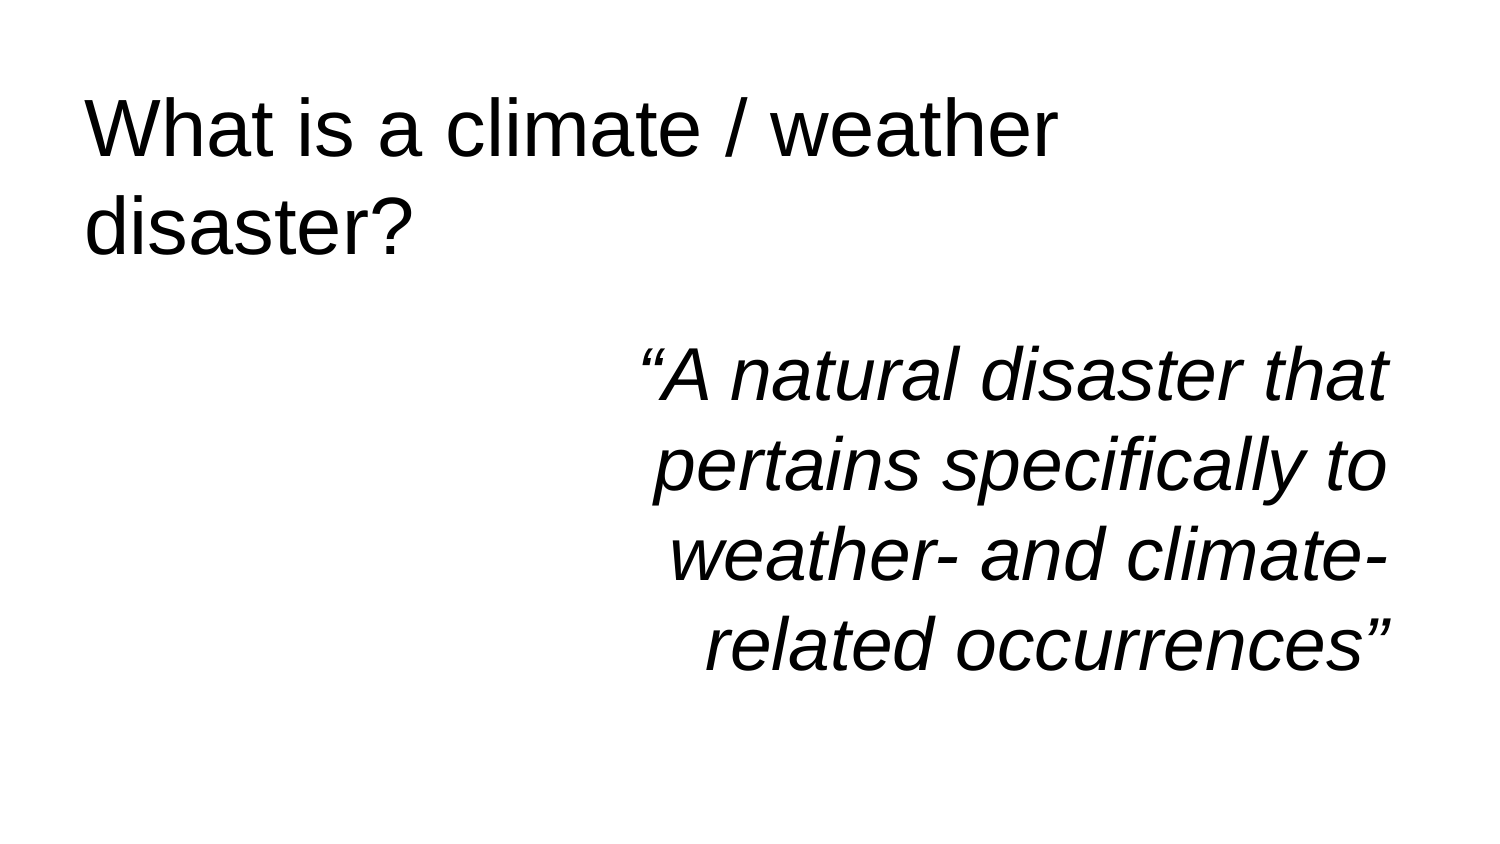

# What is a climate / weather disaster?
“A natural disaster that pertains specifically to weather- and climate- related occurrences”